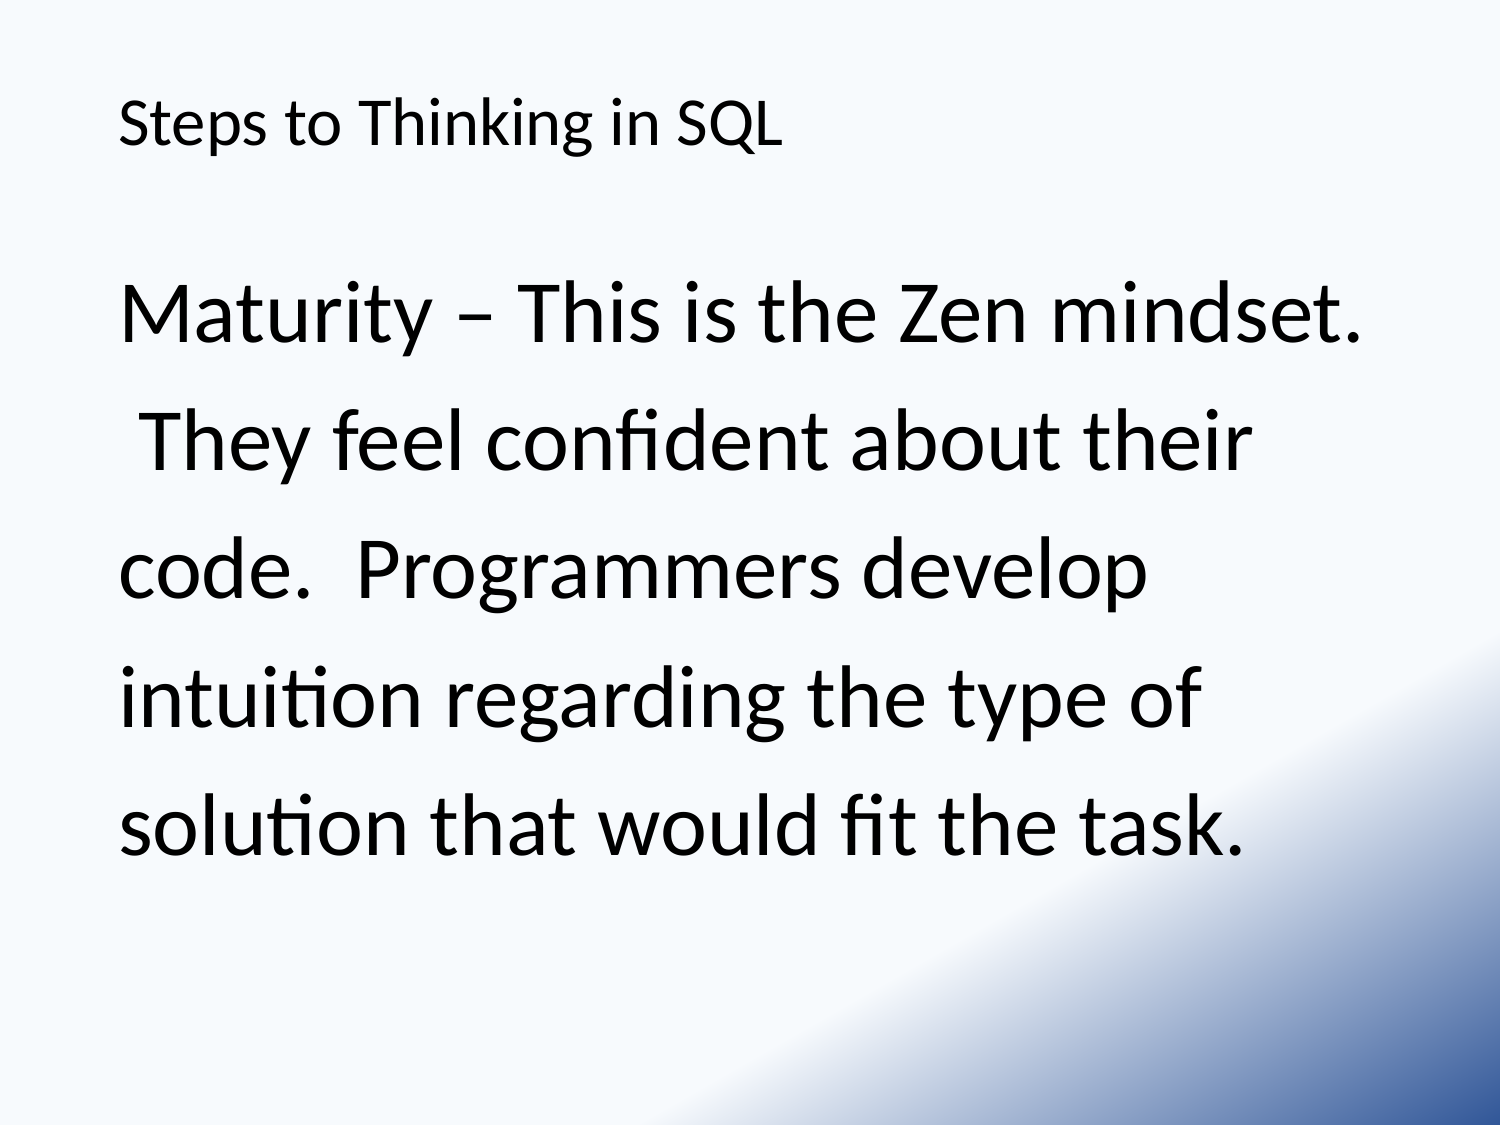

# Steps to Thinking in SQL
Maturity – This is the Zen mindset.  They feel confident about their code.  Programmers develop intuition regarding the type of solution that would fit the task.